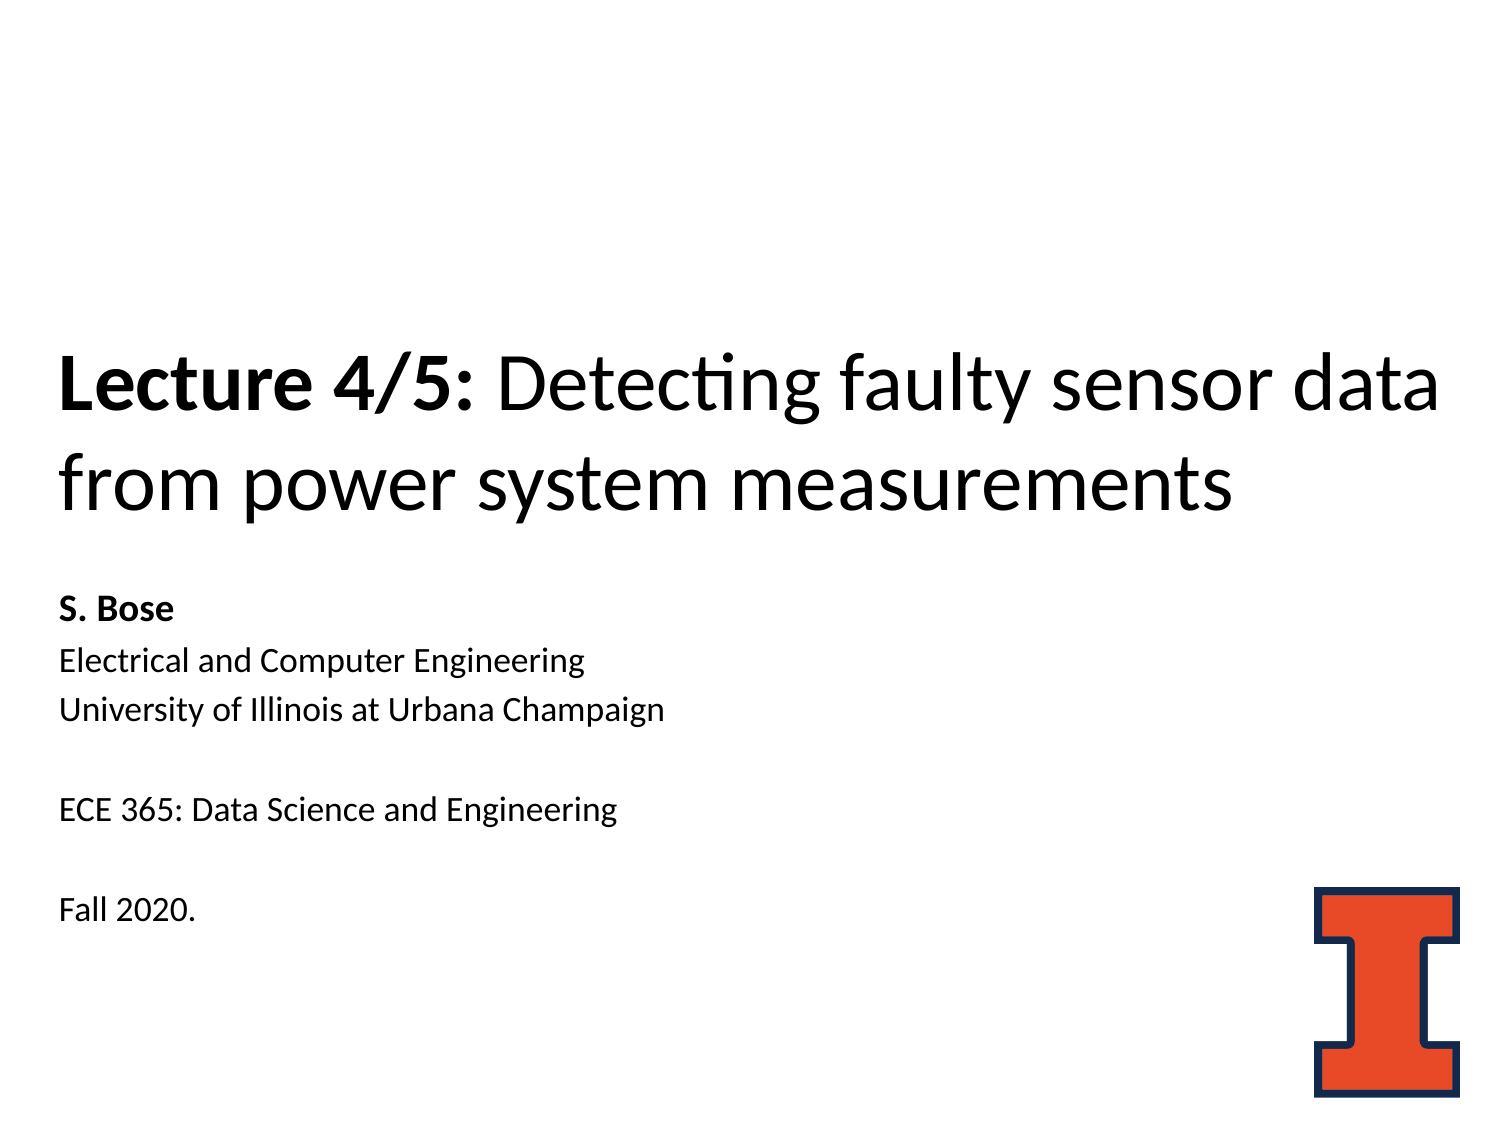

# Lecture 4/5: Detecting faulty sensor data from power system measurements
S. Bose
Electrical and Computer Engineering
University of Illinois at Urbana Champaign

ECE 365: Data Science and Engineering

Fall 2020.